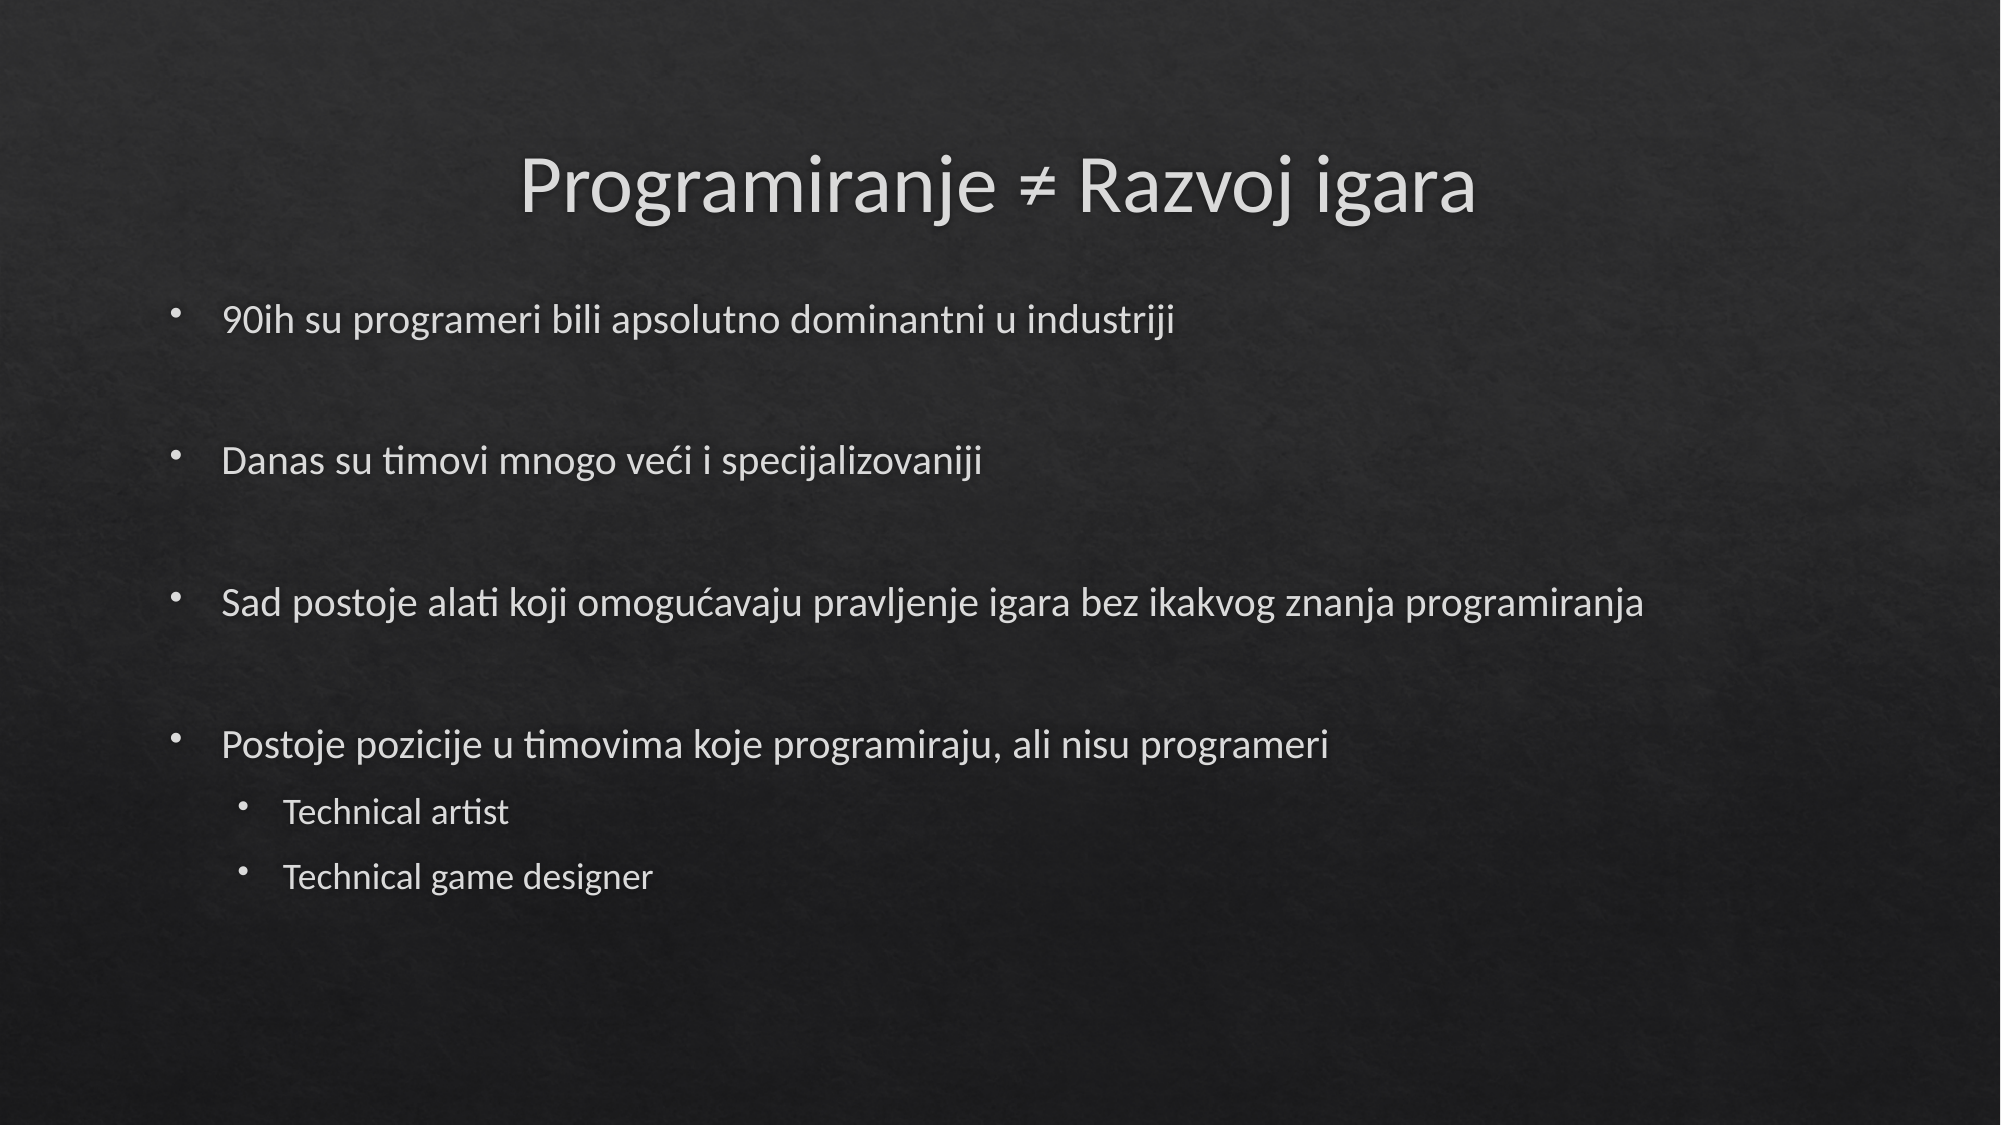

# Programiranje ≠ Razvoj igara
90ih su programeri bili apsolutno dominantni u industriji

Danas su timovi mnogo veći i specijalizovaniji

Sad postoje alati koji omogućavaju pravljenje igara bez ikakvog znanja programiranja

Postoje pozicije u timovima koje programiraju, ali nisu programeri
Technical artist
Technical game designer